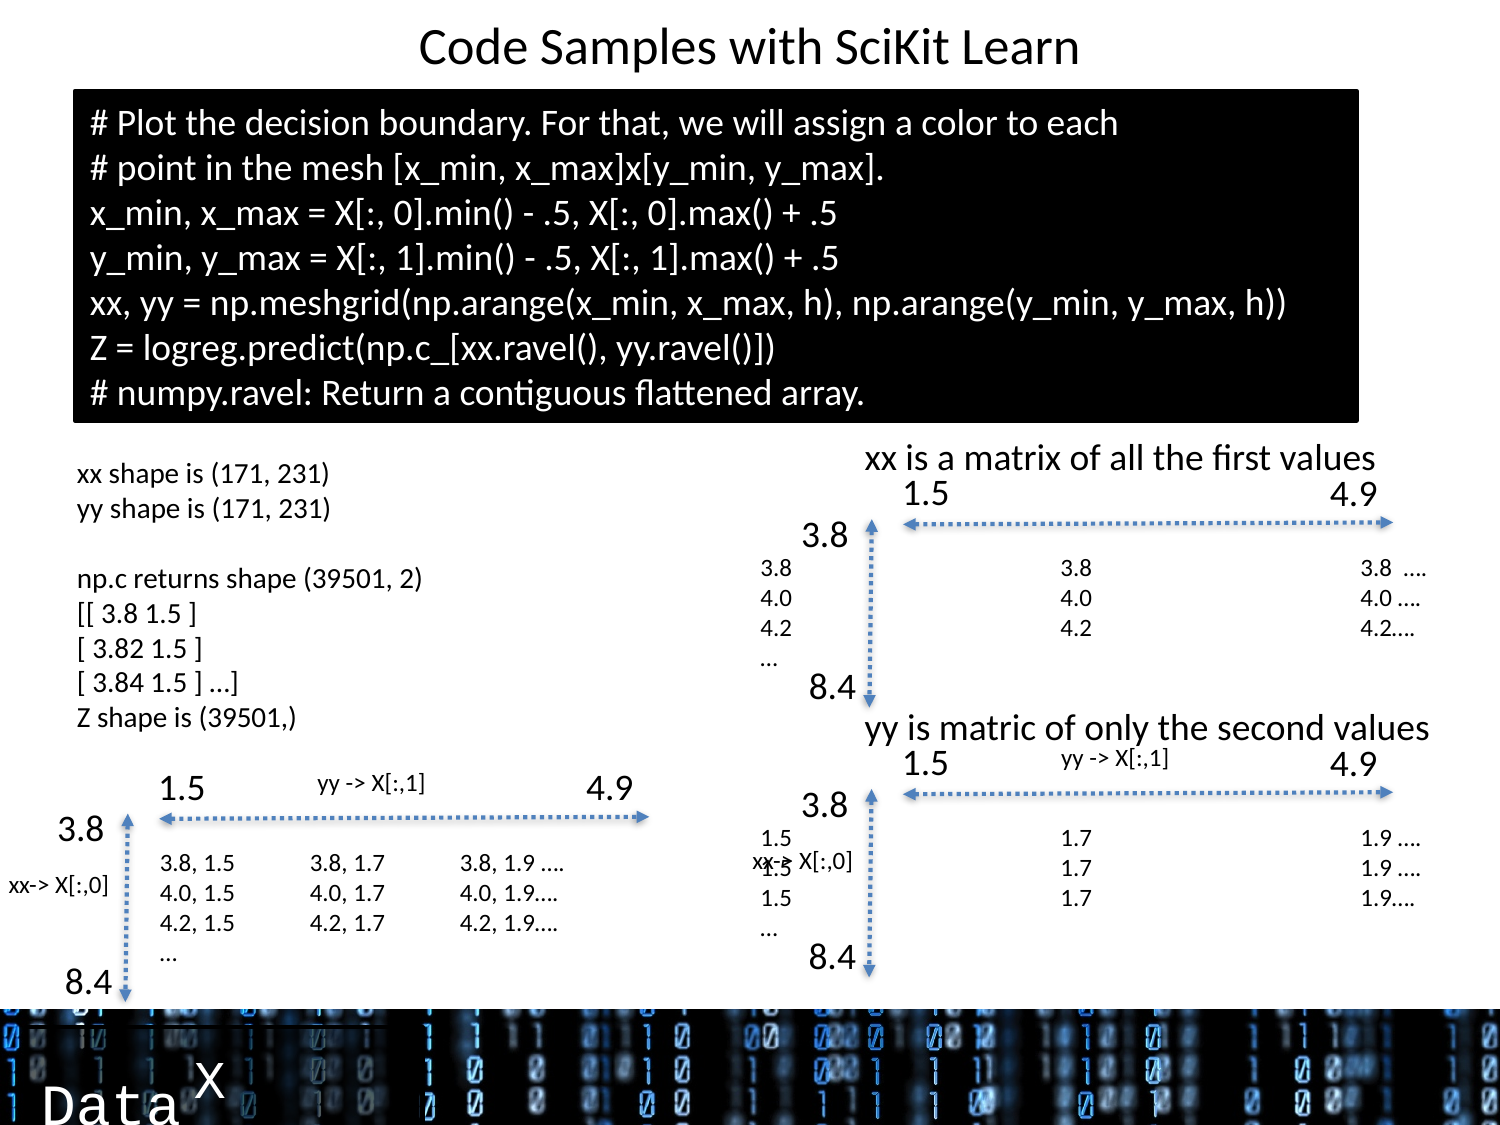

# Code Samples with SciKit Learn
# Plot the decision boundary. For that, we will assign a color to each
# point in the mesh [x_min, x_max]x[y_min, y_max].
x_min, x_max = X[:, 0].min() - .5, X[:, 0].max() + .5
y_min, y_max = X[:, 1].min() - .5, X[:, 1].max() + .5
xx, yy = np.meshgrid(np.arange(x_min, x_max, h), np.arange(y_min, y_max, h))
Z = logreg.predict(np.c_[xx.ravel(), yy.ravel()])
# numpy.ravel: Return a contiguous flattened array.
xx is a matrix of all the first values

yy is matric of only the second values
xx shape is (171, 231)
yy shape is (171, 231)
np.c returns shape (39501, 2)
[[ 3.8 1.5 ]
[ 3.82 1.5 ]
[ 3.84 1.5 ] …]
Z shape is (39501,)
yy -> X[:,1]
1.5
4.9
3.8
xx-> X[:,0]
3.8		3.8		3.8  ….
4.0		4.0		4.0 ….
4.2		4.2		4.2….
…
8.4
1.5
4.9
yy -> X[:,1]
1.5
4.9
yy -> X[:,1]
3.8
3.8
1.5		1.7		1.9 ….
1.5		1.7		1.9 ….
1.5		1.7		1.9….
…
xx-> X[:,0]
3.8, 1.5	3.8, 1.7	3.8, 1.9 ….
4.0, 1.5	4.0, 1.7	4.0, 1.9….
4.2, 1.5	4.2, 1.7	4.2, 1.9….
…
xx-> X[:,0]
8.4
8.4